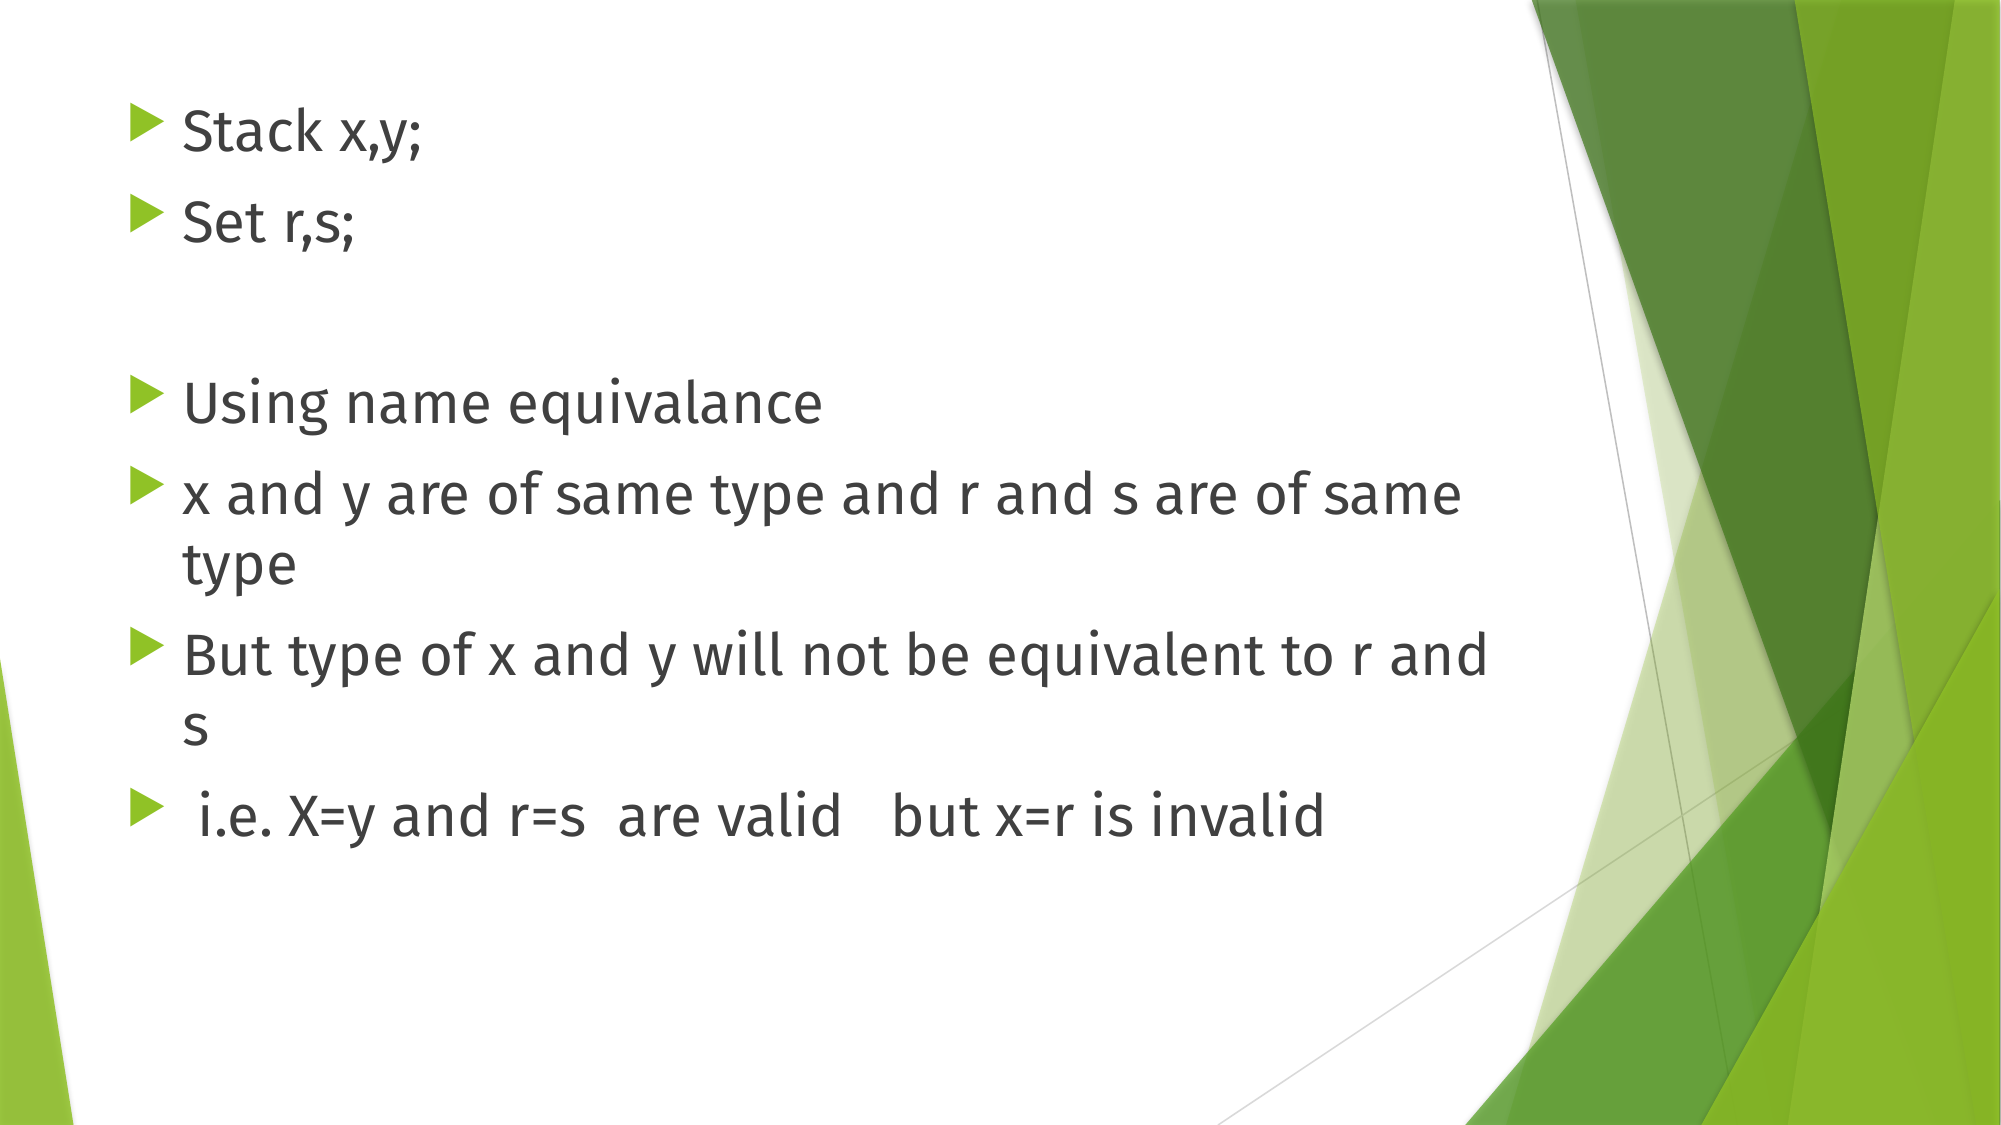

Stack x,y;
Set r,s;

Using name equivalance
x and y are of same type and r and s are of same type
But type of x and y will not be equivalent to r and s
 i.e. X=y and r=s  are valid   but x=r is invalid